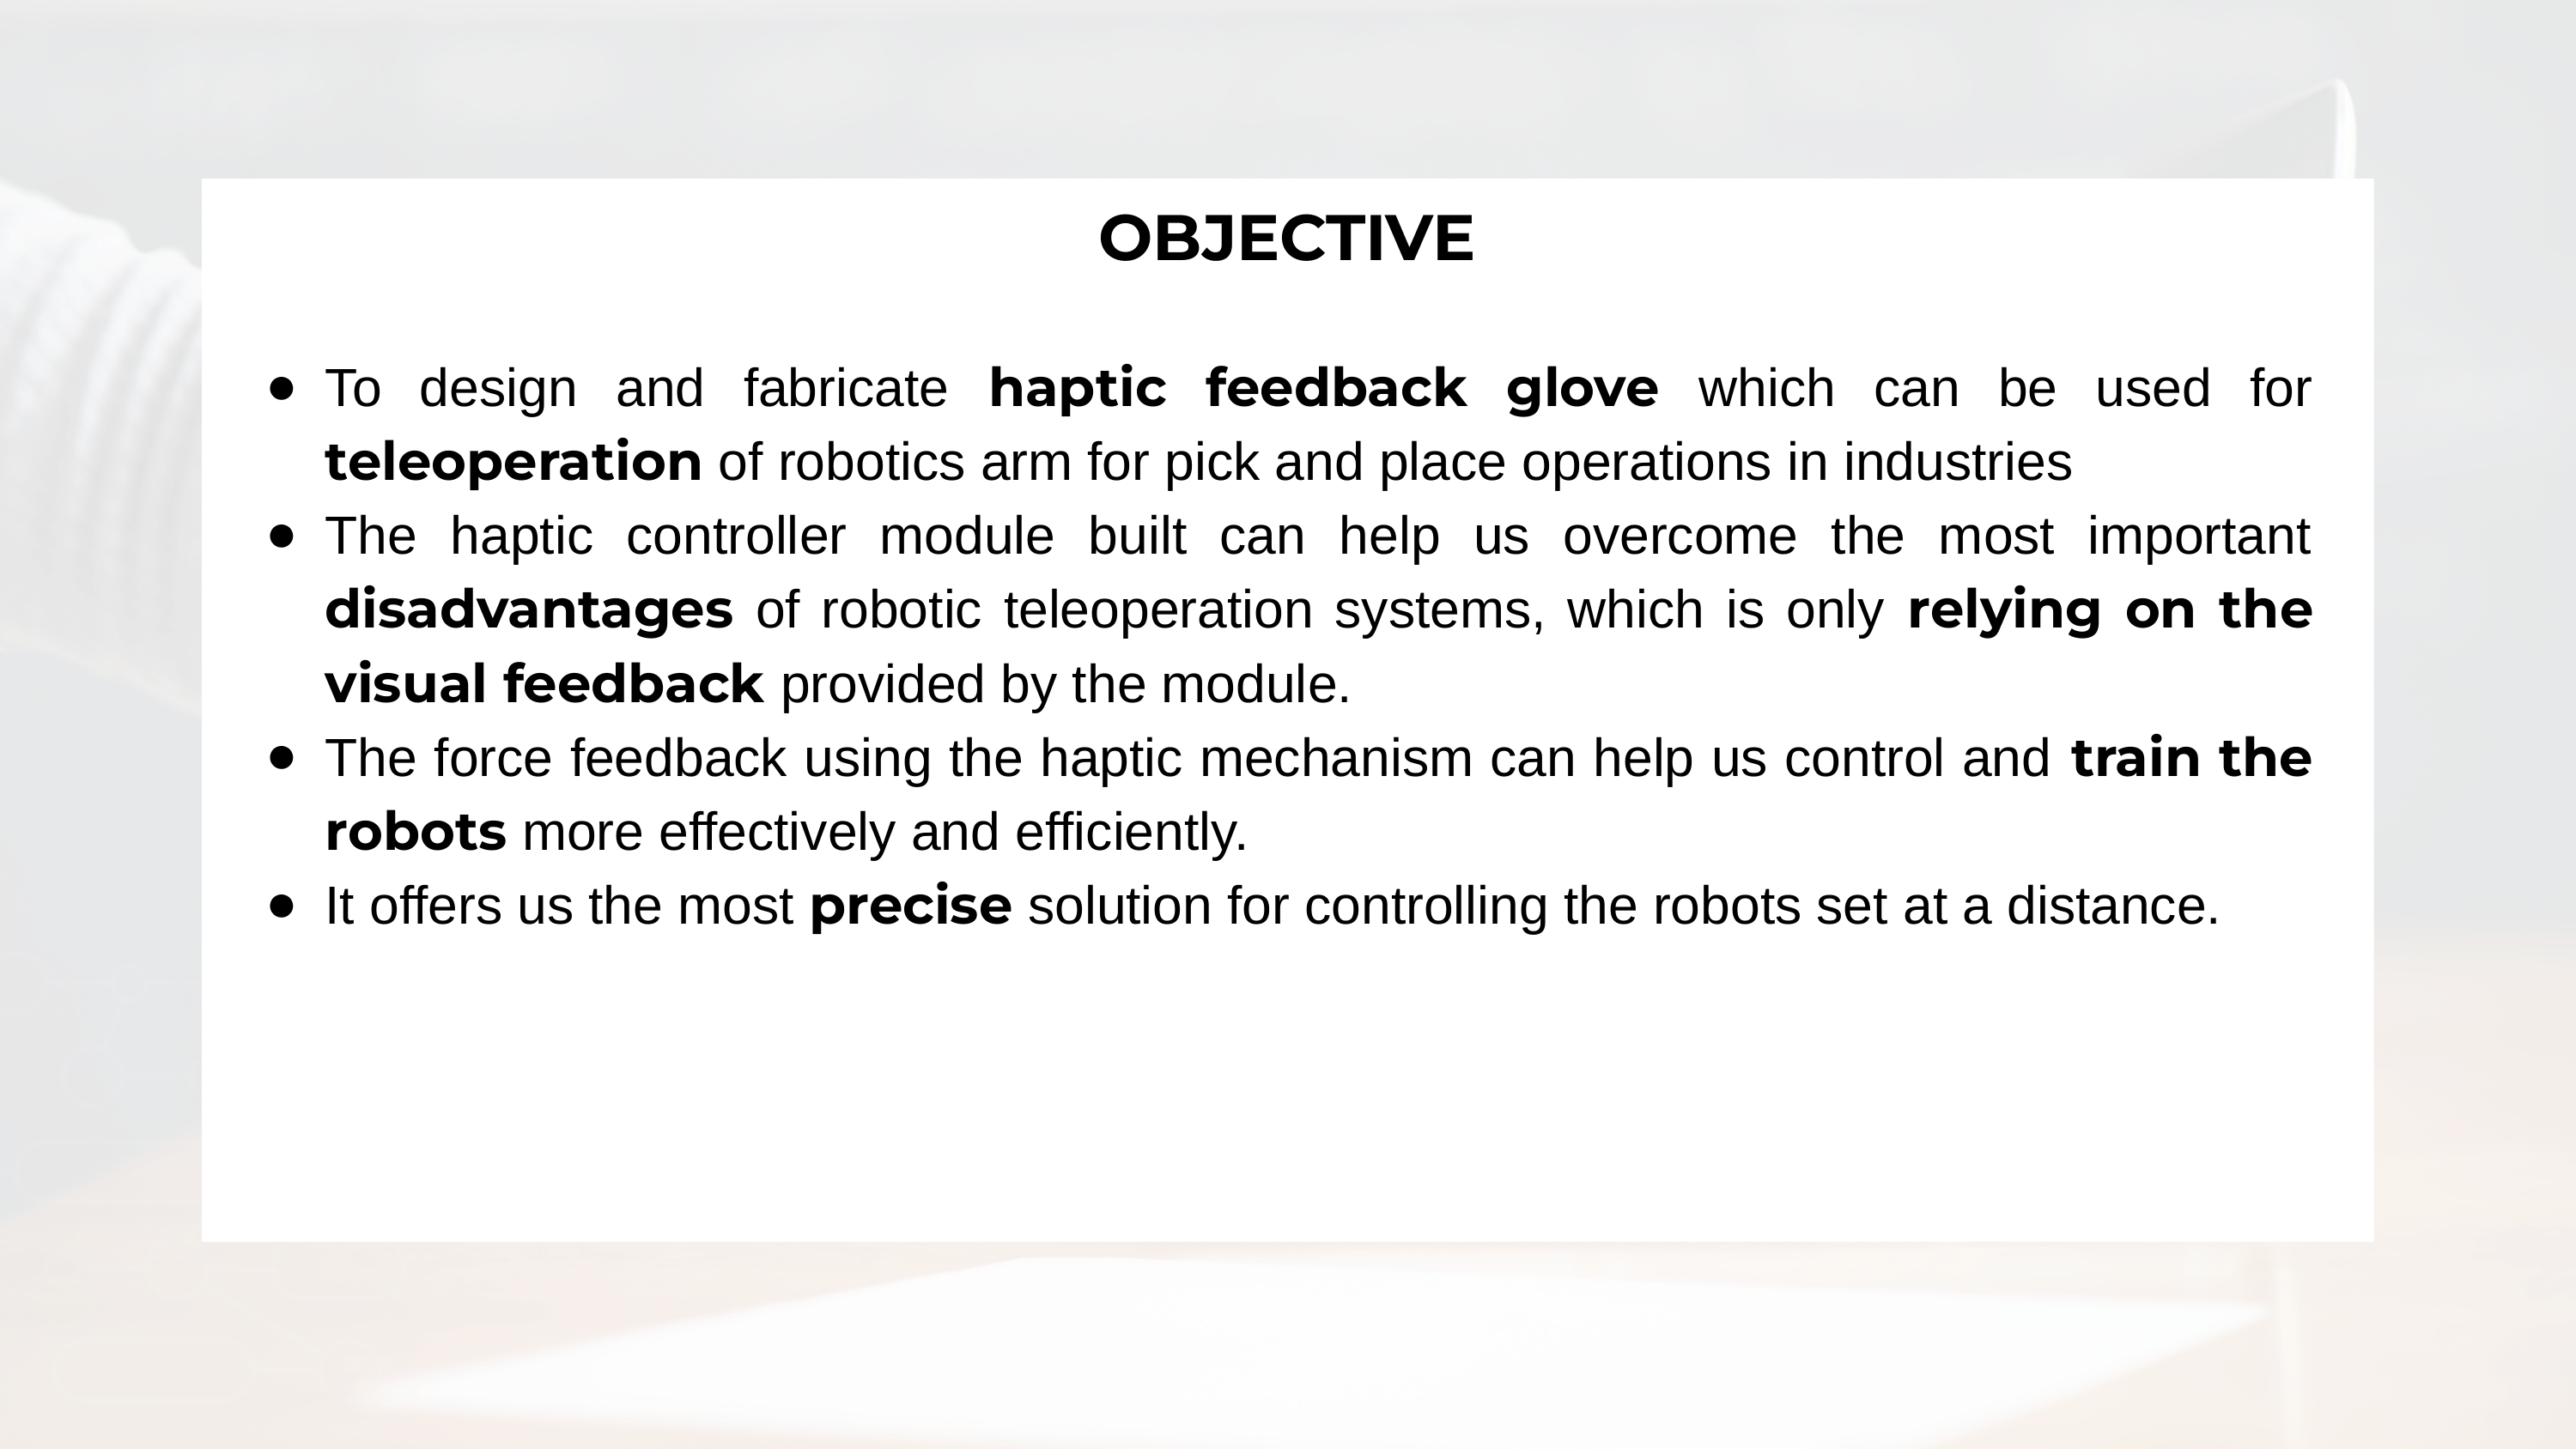

# OBJECTIVE
To  design  and  fabricate  haptic  feedback  glove  which  can  be  used  for teleoperation of robotics arm for pick and place operations in industries
The  haptic  controller  module  built  can  help  us  overcome  the  most  important disadvantages of robotic teleoperation systems, which is only relying on the visual feedback provided by the module.
The force feedback using the haptic mechanism can help us control and train the robots more effectively and efficiently.
It offers us the most precise solution for controlling the robots set at a distance.